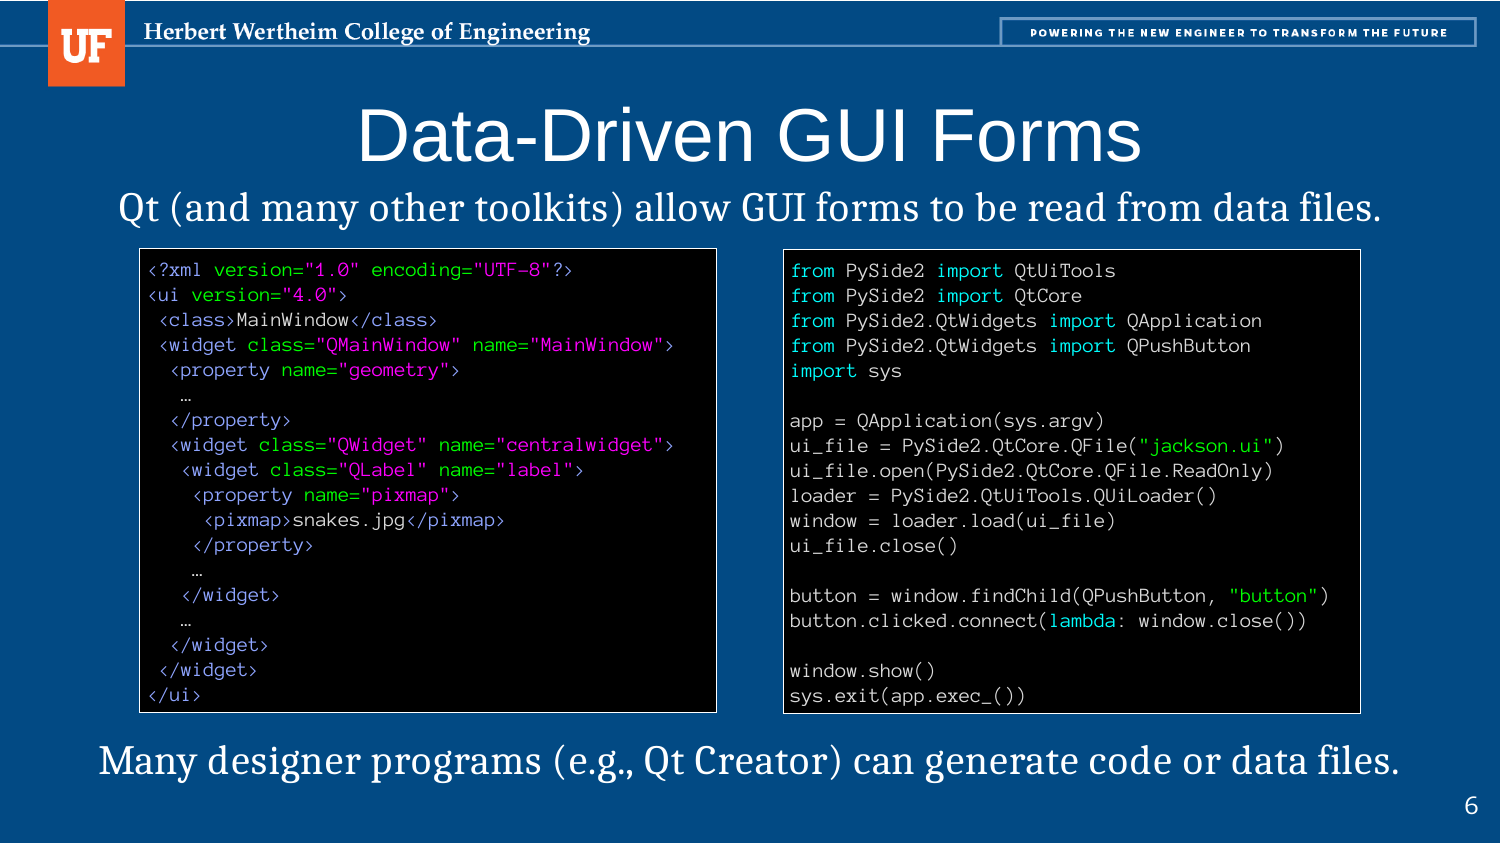

# Data-Driven GUI Forms
Qt (and many other toolkits) allow GUI forms to be read from data files.
<?xml version="1.0" encoding="UTF-8"?>
<ui version="4.0">
 <class>MainWindow</class>
 <widget class="QMainWindow" name="MainWindow">
  <property name="geometry">
   …
  </property>
  <widget class="QWidget" name="centralwidget">
   <widget class="QLabel" name="label">
    <property name="pixmap">
     <pixmap>snakes.jpg</pixmap>
    </property>
    …
   </widget>
   …
  </widget>
 </widget>
</ui>
from PySide2 import QtUiTools
from PySide2 import QtCore
from PySide2.QtWidgets import QApplication
from PySide2.QtWidgets import QPushButton
import sys

app = QApplication(sys.argv)
ui_file = PySide2.QtCore.QFile("jackson.ui")
ui_file.open(PySide2.QtCore.QFile.ReadOnly)
loader = PySide2.QtUiTools.QUiLoader()
window = loader.load(ui_file)
ui_file.close()

button = window.findChild(QPushButton, "button")
button.clicked.connect(lambda: window.close())

window.show()
sys.exit(app.exec_())
Many designer programs (e.g., Qt Creator) can generate code or data files.
6